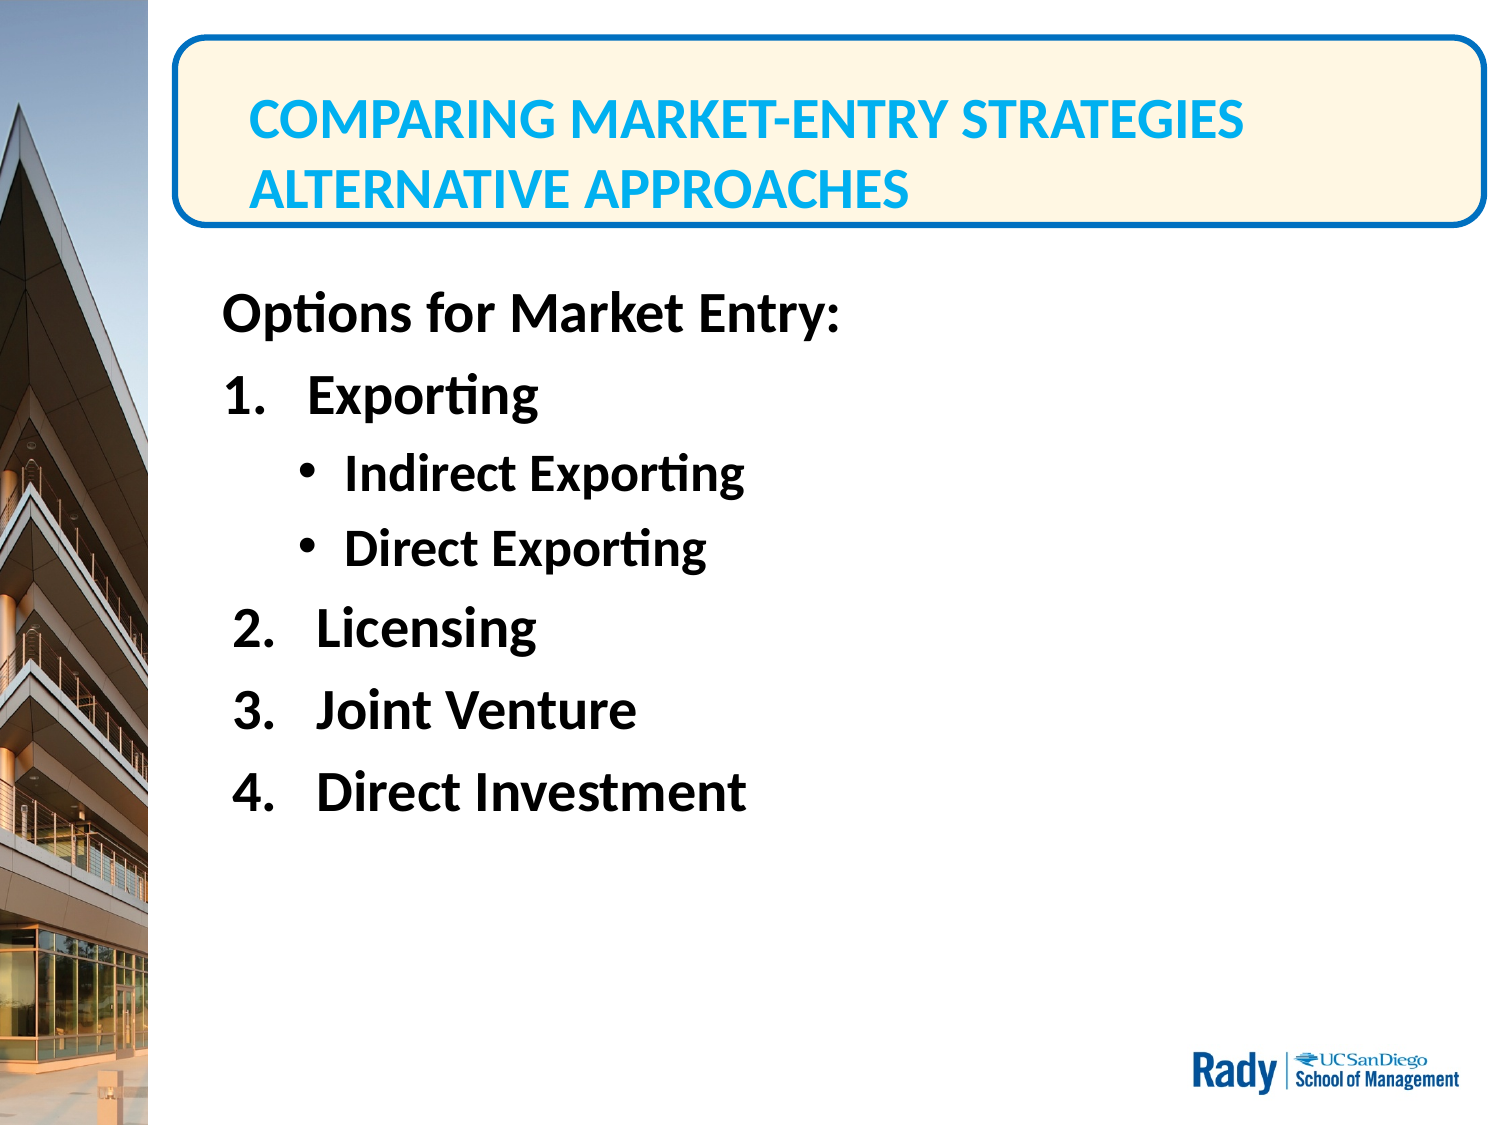

# COMPARING MARKET-ENTRY STRATEGIES ALTERNATIVE APPROACHES
Options for Market Entry:
Exporting
Indirect Exporting
Direct Exporting
Licensing
Joint Venture
Direct Investment